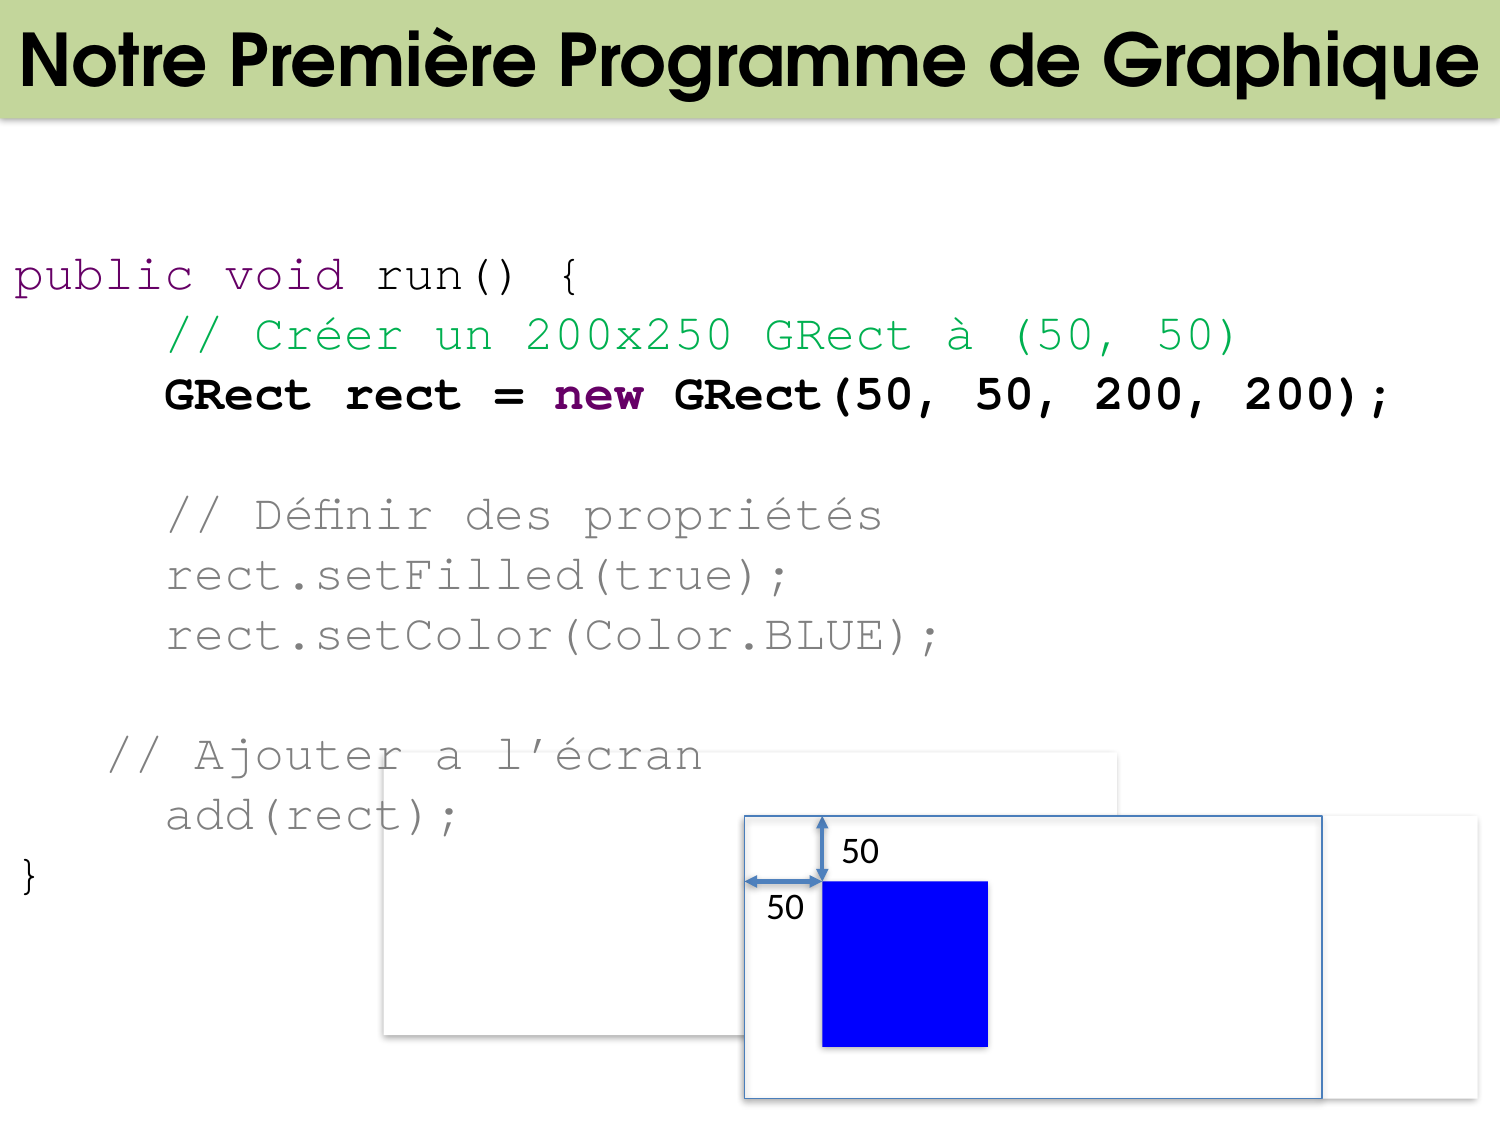

Notre Première Programme de Graphique
public void run() {
	// Créer un 200x250 GRect à (50, 50)
	GRect rect = new GRect(50, 50, 200, 200);

	// Définir des propriétés
	rect.setFilled(true);
	rect.setColor(Color.BLUE);

   // Ajouter a l’écran
	add(rect);
}

50
50